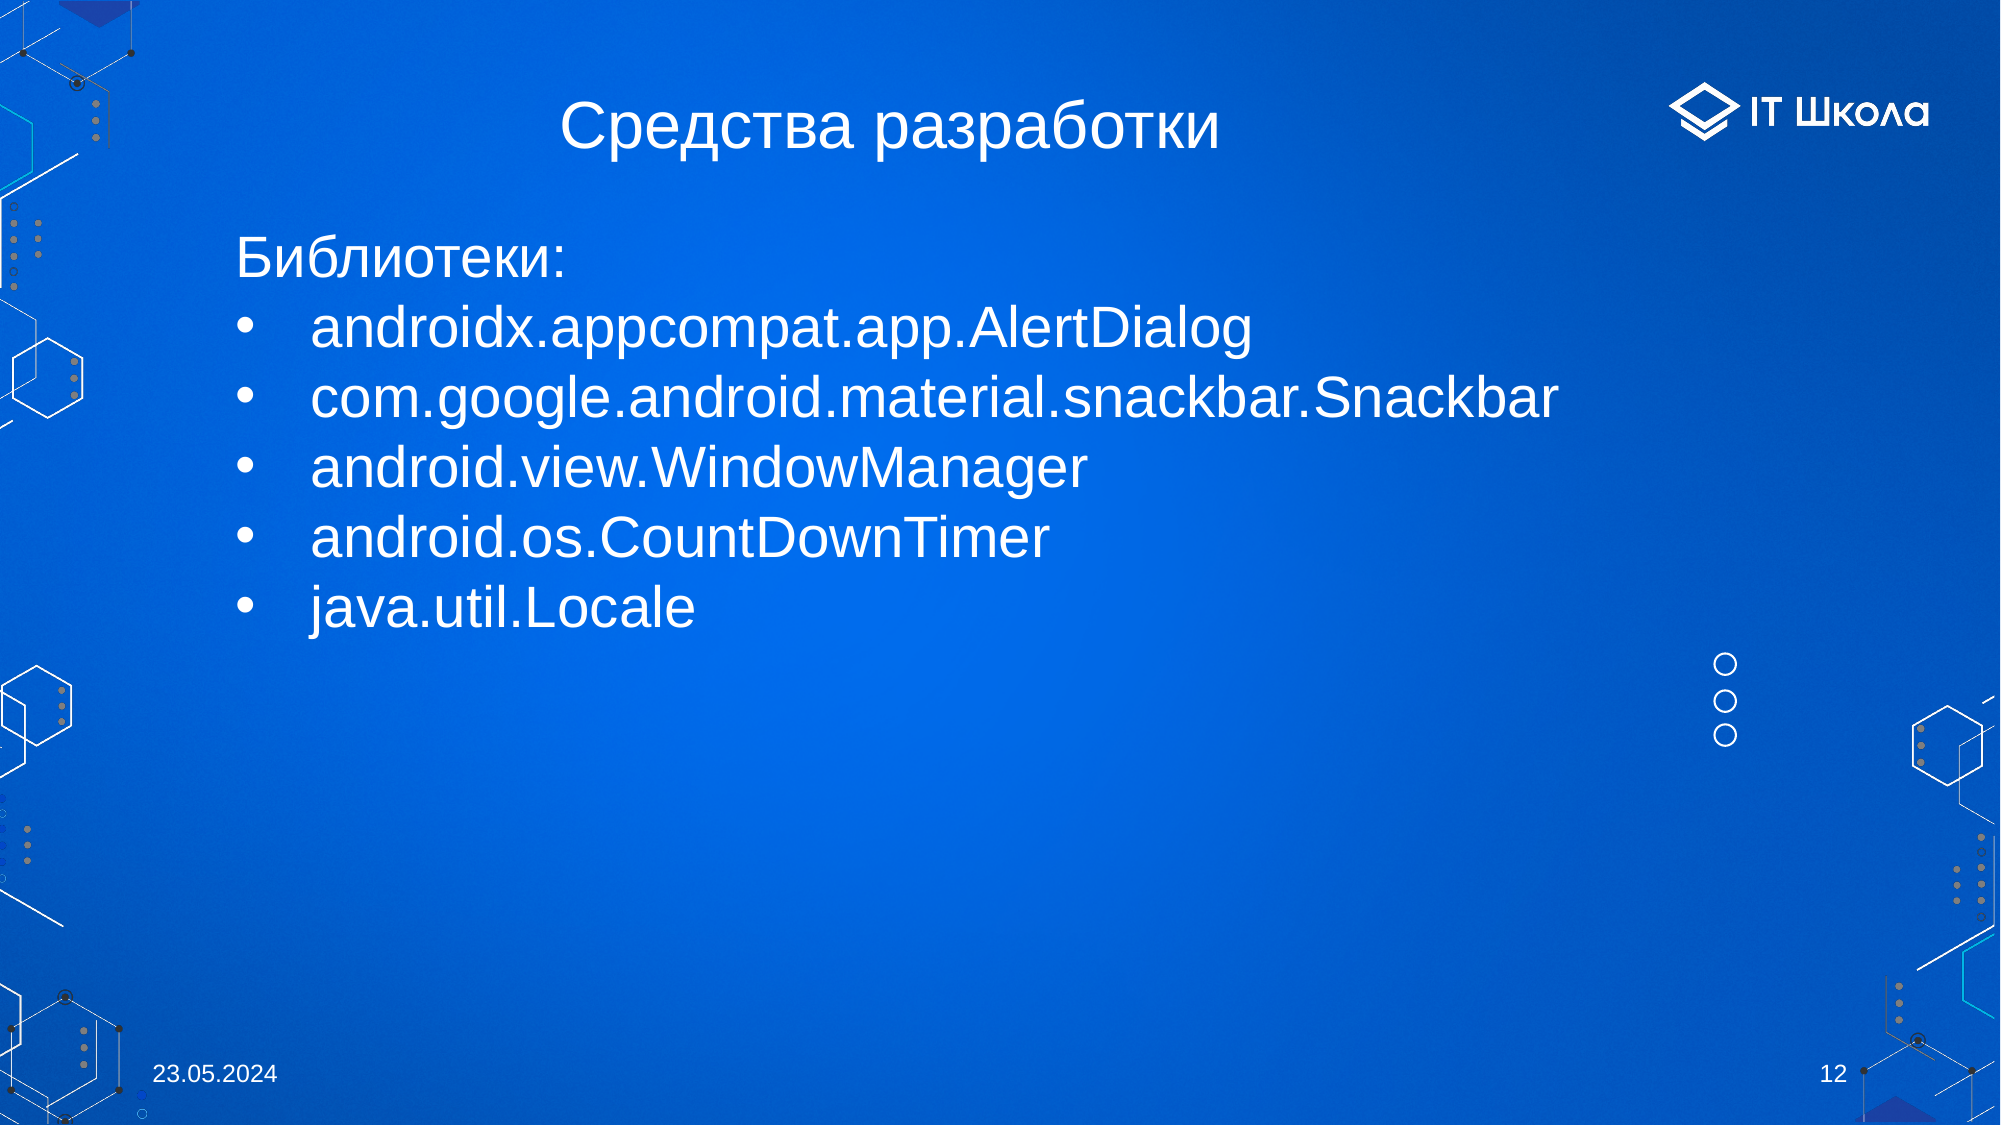

# Средства разработки
Библиотеки:
androidx.appcompat.app.AlertDialog
com.google.android.material.snackbar.Snackbar
android.view.WindowManager
android.os.CountDownTimer
java.util.Locale

23.05.2024
12